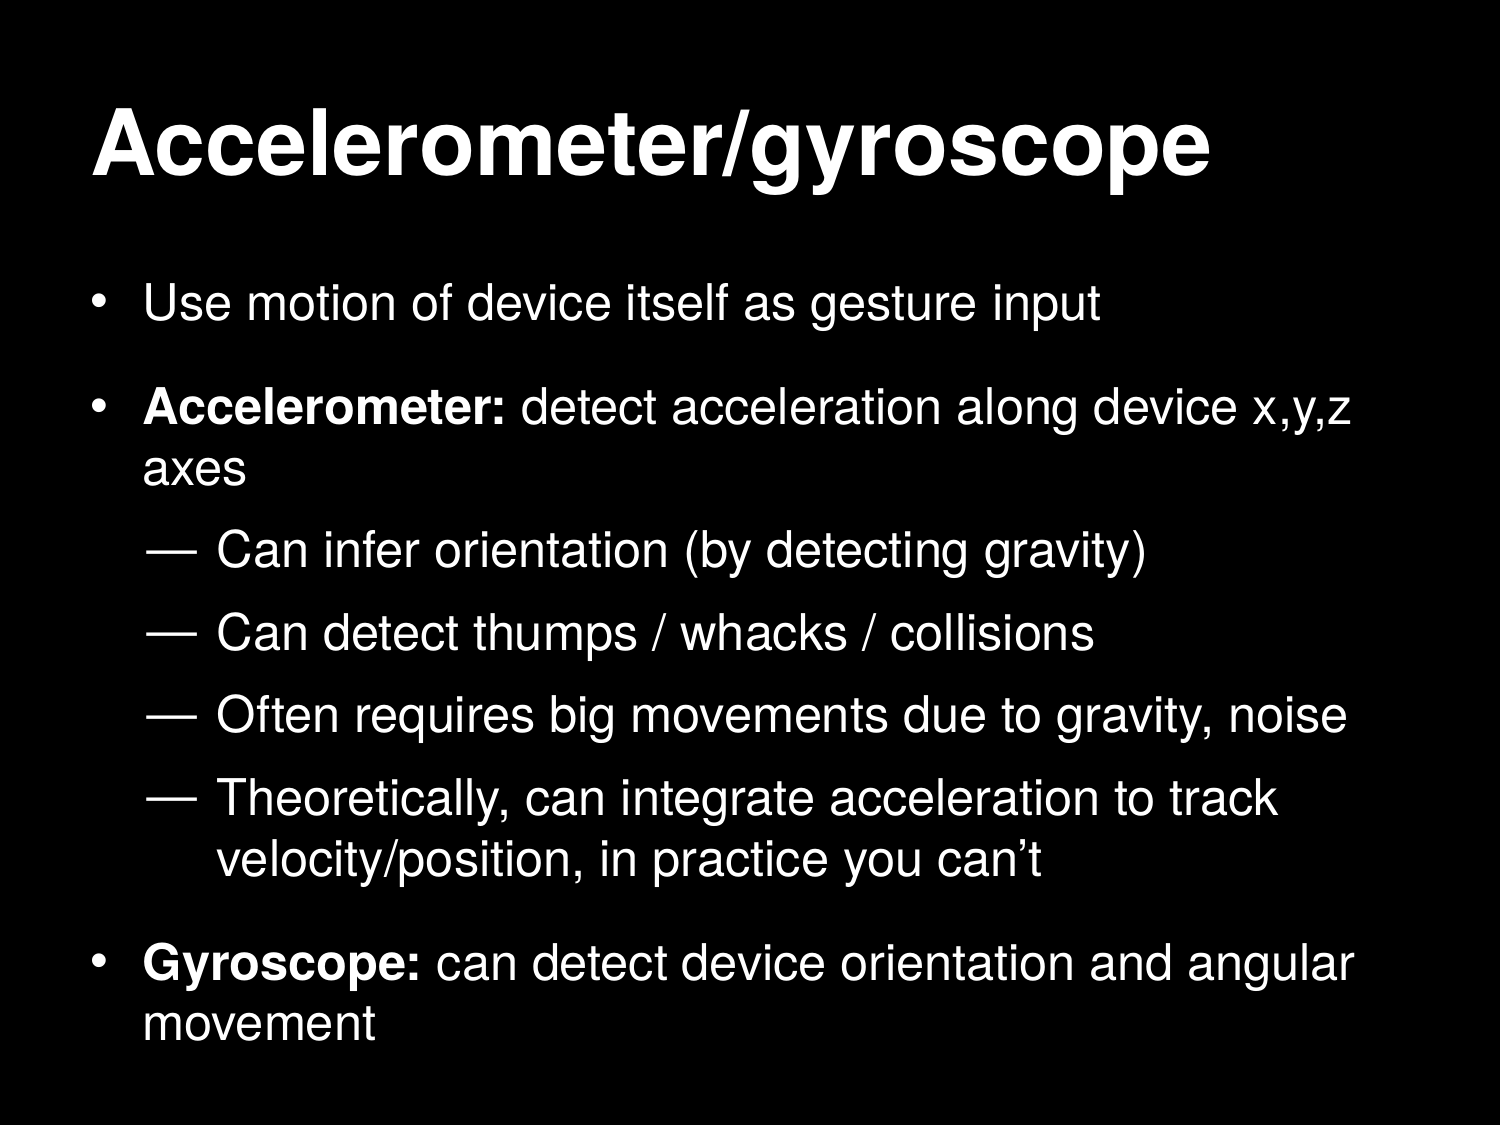

# Accelerometer/gyroscope
Use motion of device itself as gesture input
Accelerometer: detect acceleration along device x,y,z axes
Can infer orientation (by detecting gravity)
Can detect thumps / whacks / collisions
Often requires big movements due to gravity, noise
Theoretically, can integrate acceleration to track velocity/position, in practice you can’t
Gyroscope: can detect device orientation and angular movement